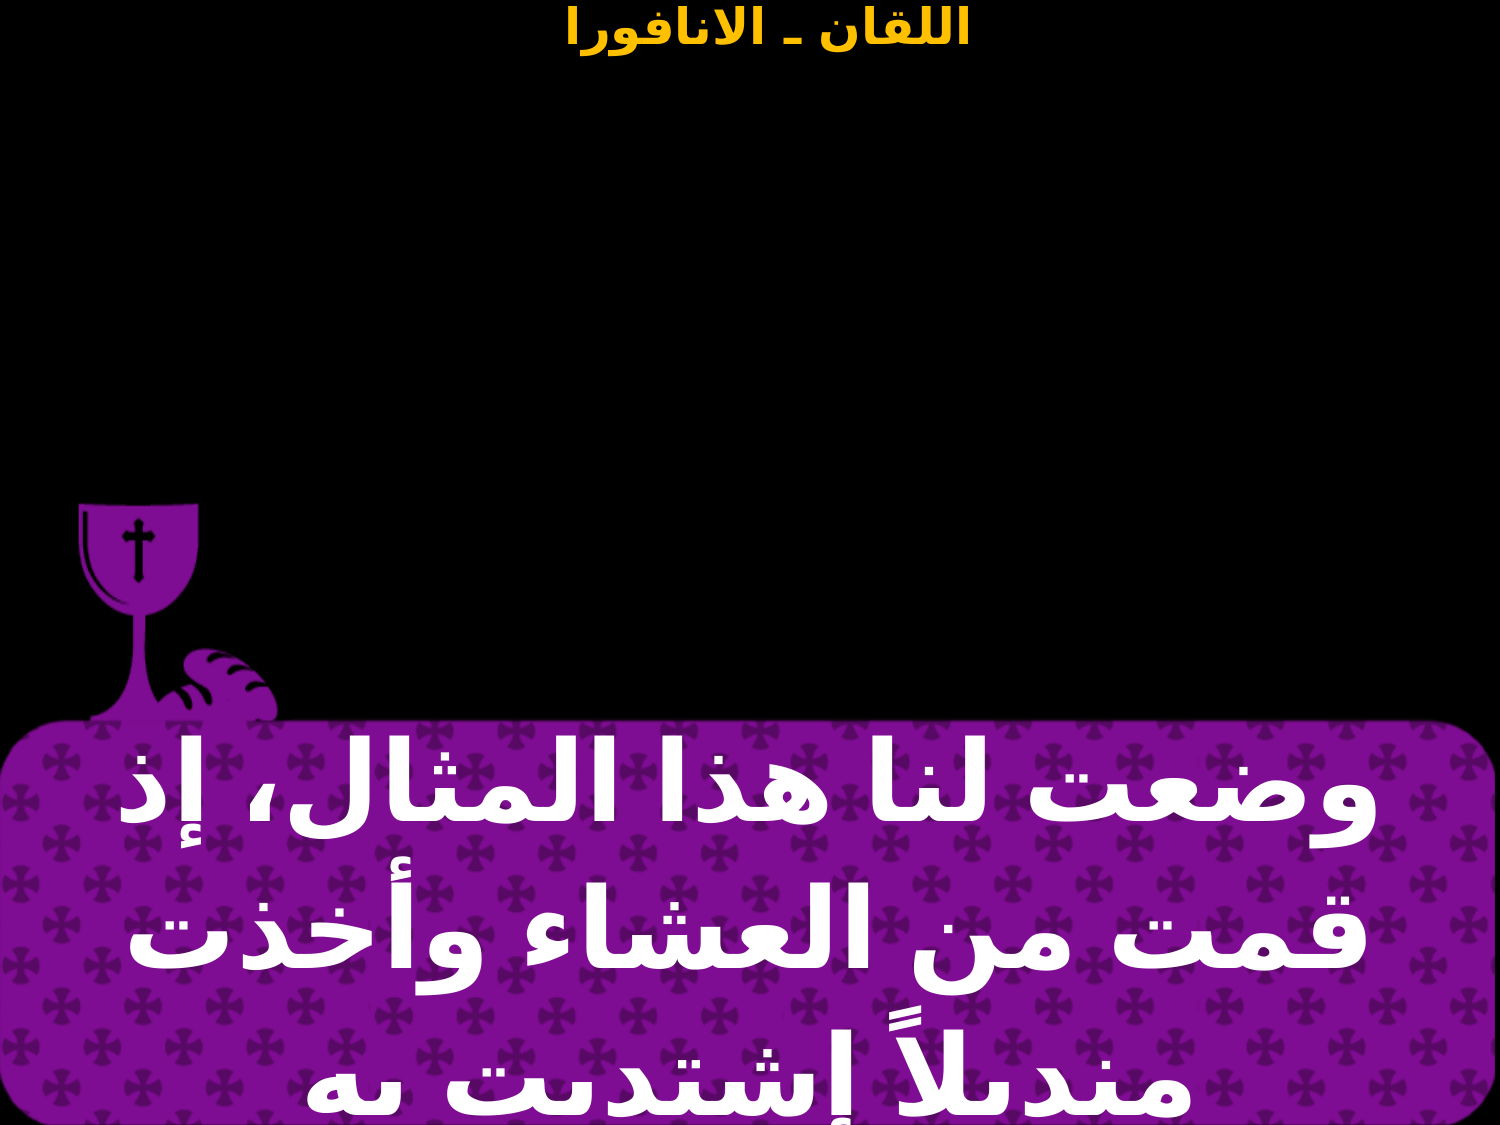

| وضعت لنا هذا المثال، إذ قمت من العشاء وأخذت منديلاً إشتديت به |
| --- |